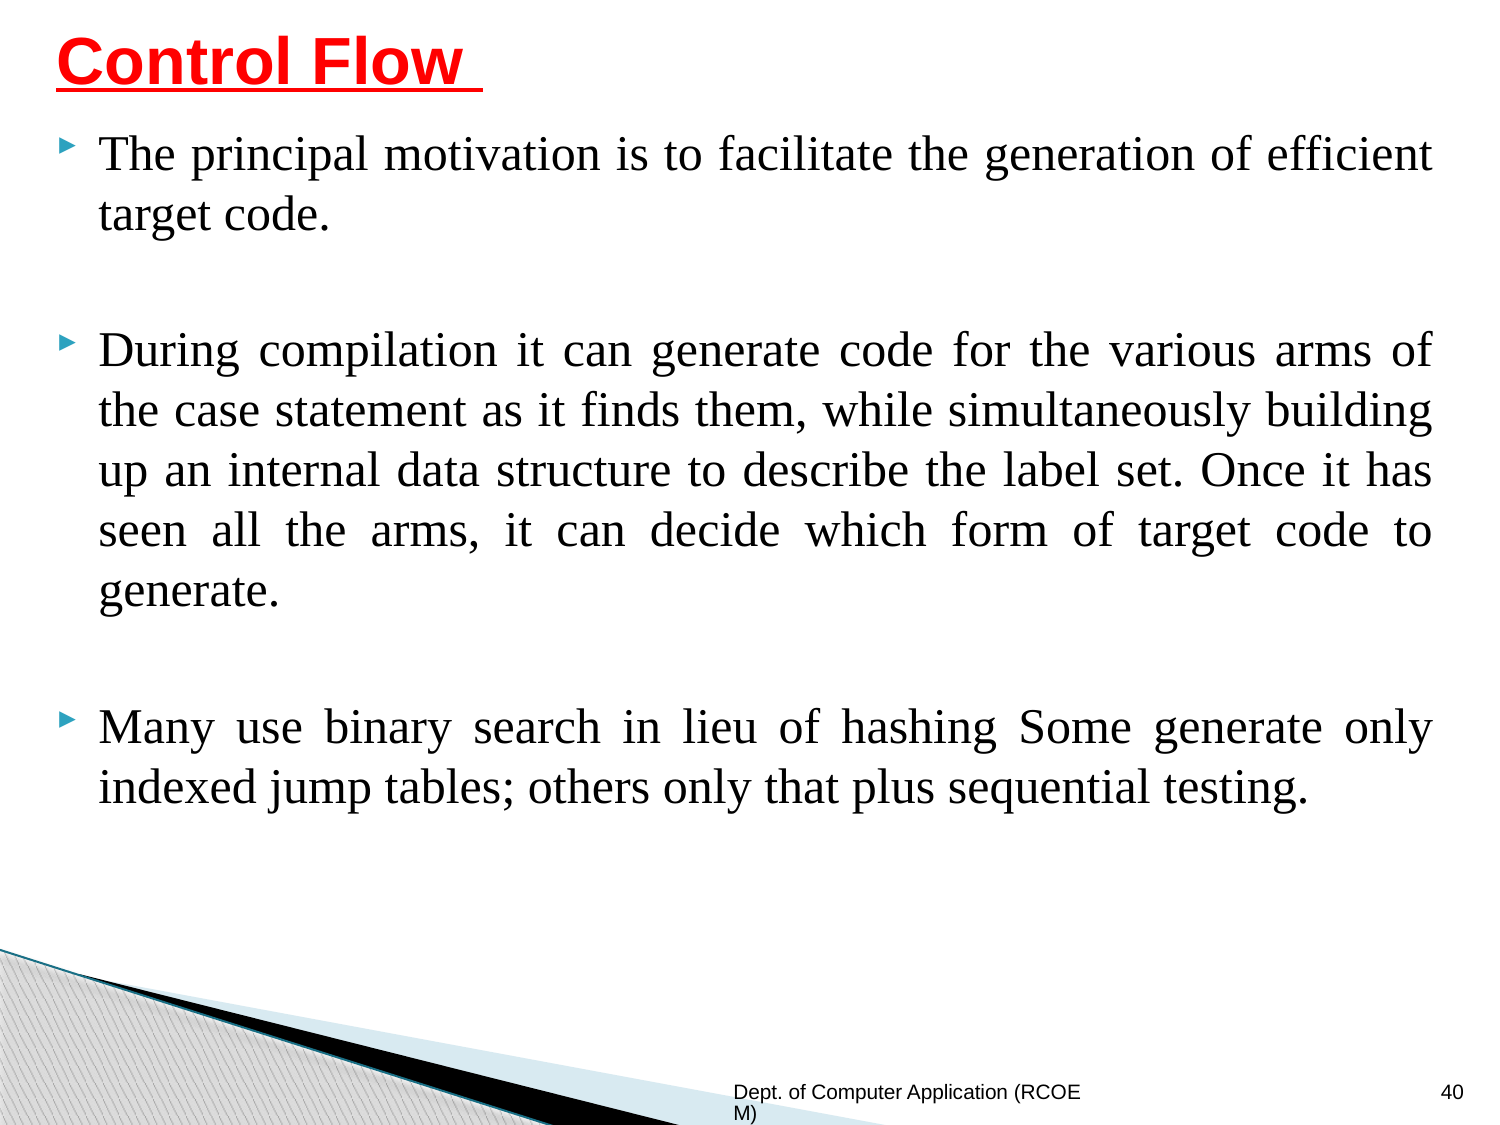

# Control Flow
The principal motivation is to facilitate the generation of efficient target code.

During compilation it can generate code for the various arms of the case statement as it finds them, while simultaneously building up an internal data structure to describe the label set. Once it has seen all the arms, it can decide which form of target code to generate.

Many use binary search in lieu of hashing Some generate only indexed jump tables; others only that plus sequential testing.

Dept. of Computer Application (RCOEM)
40